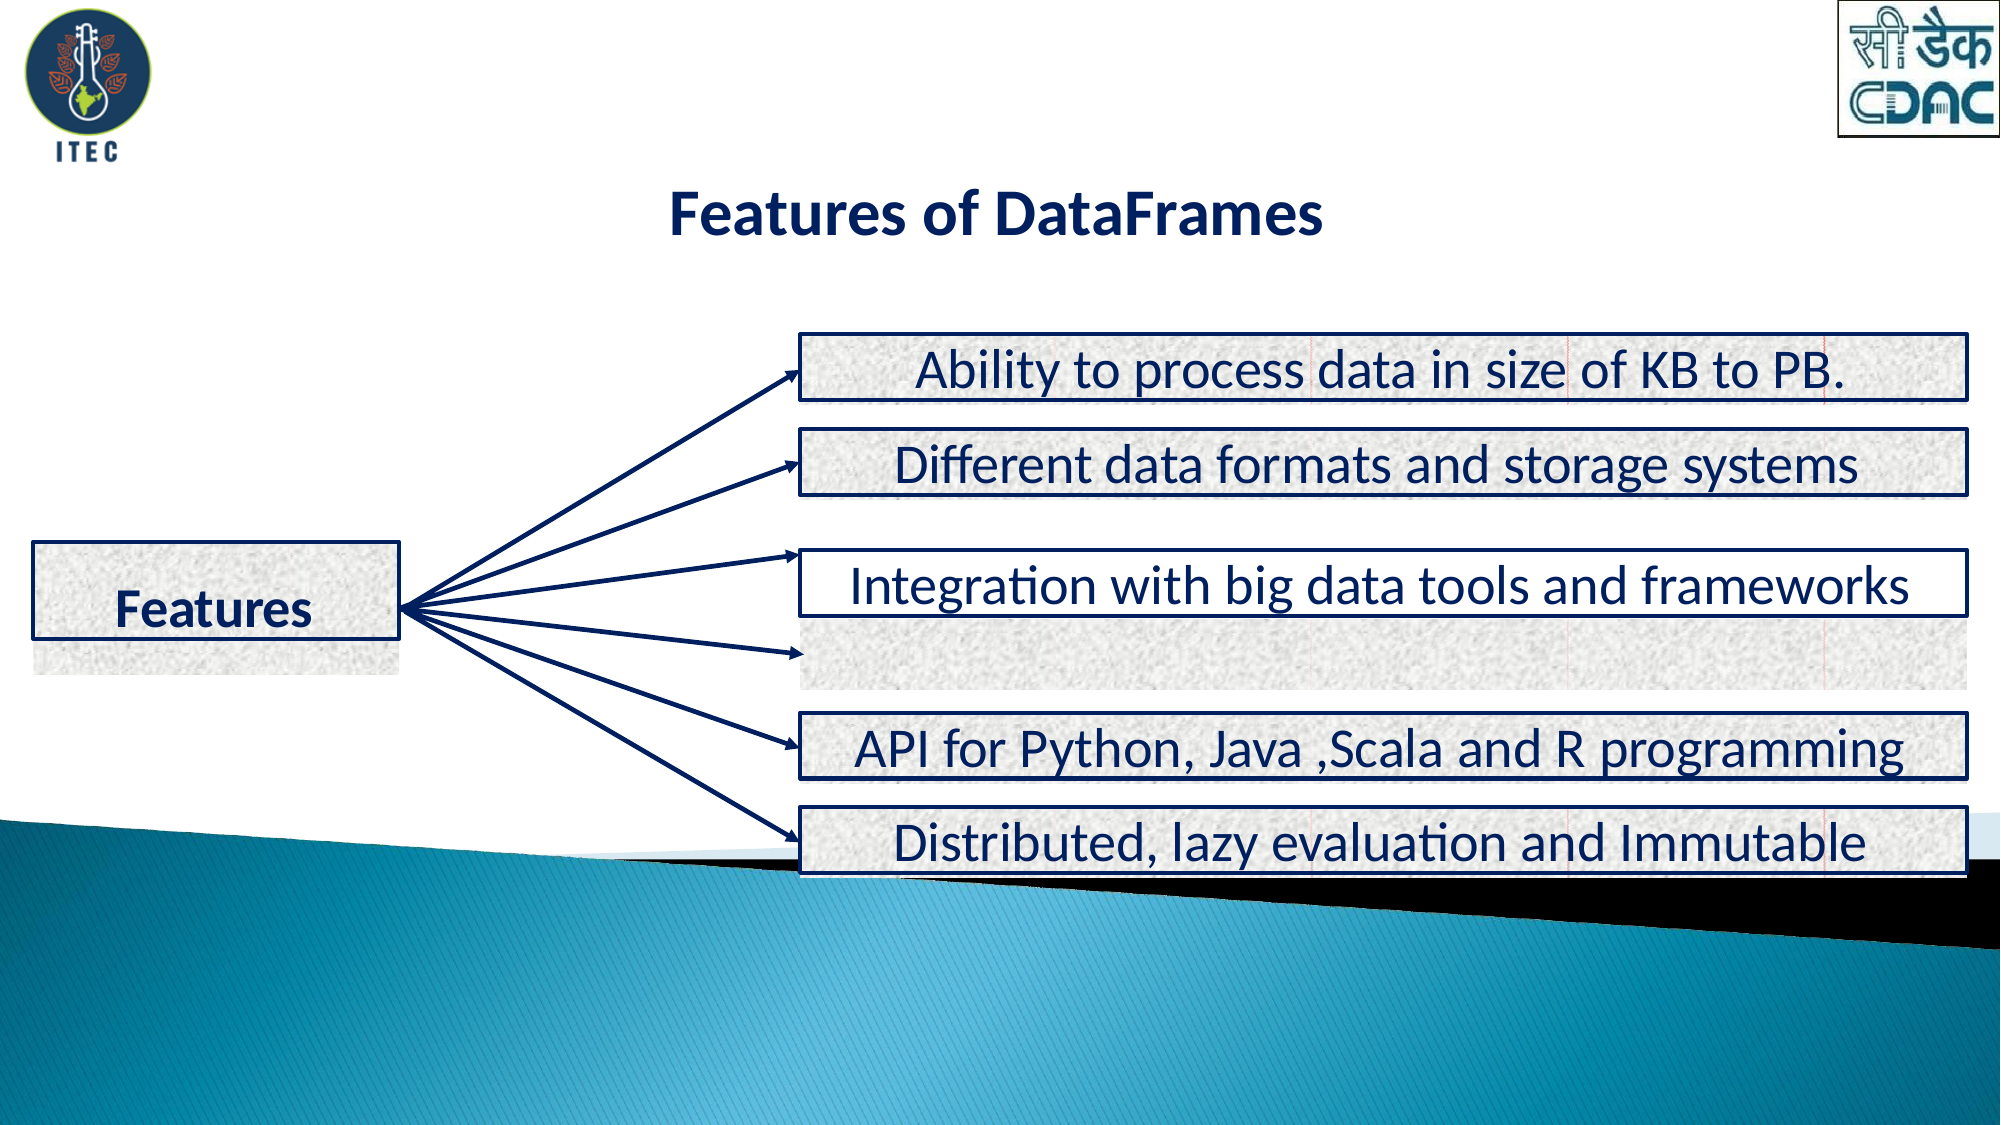

# Features of DataFrames

Ability to process data in size of KB to PB.

Different data formats and storage systems

Features
Integration with big data tools and frameworks

API for Python, Java ,Scala and R programming

Distributed, lazy evaluation and Immutable